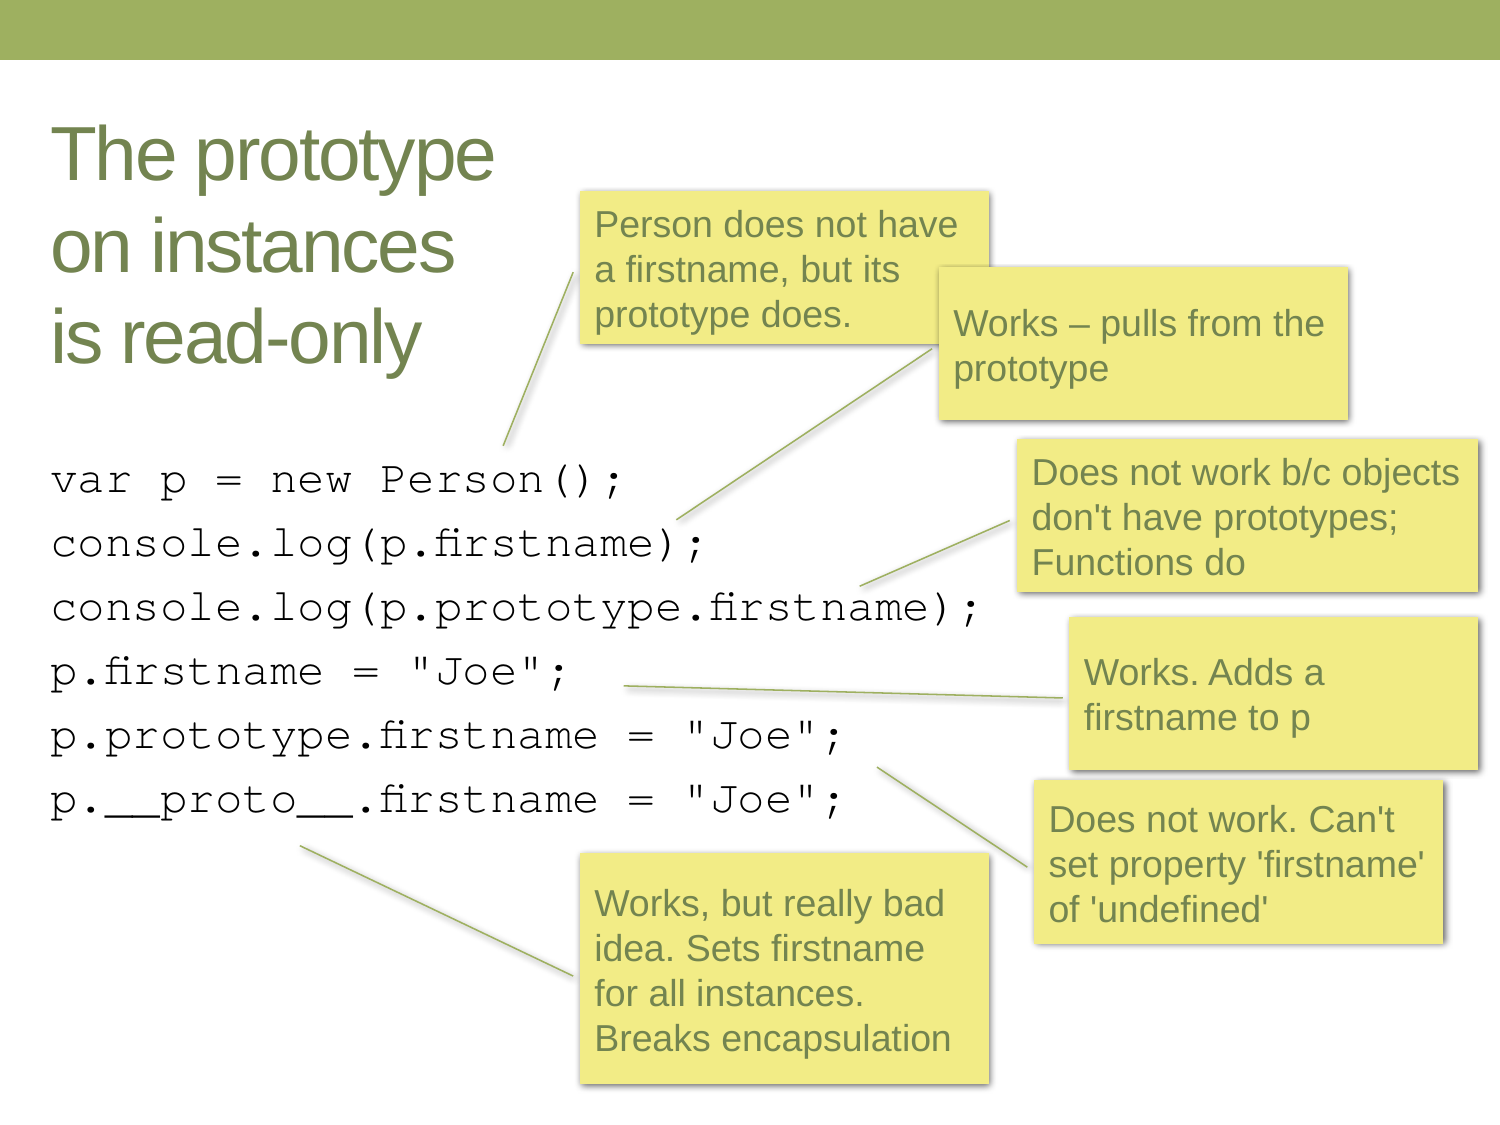

# The prototype on instances is read-only
Person does not have a firstname, but its prototype does.
Works – pulls from the prototype
var p = new Person();
console.log(p.firstname);
console.log(p.prototype.firstname);
p.firstname = "Joe";
p.prototype.firstname = "Joe";
p.__proto__.firstname = "Joe";
Does not work b/c objects don't have prototypes; Functions do
Works. Adds a firstname to p
Does not work. Can't set property 'firstname' of 'undefined'
Works, but really bad idea. Sets firstname for all instances. Breaks encapsulation